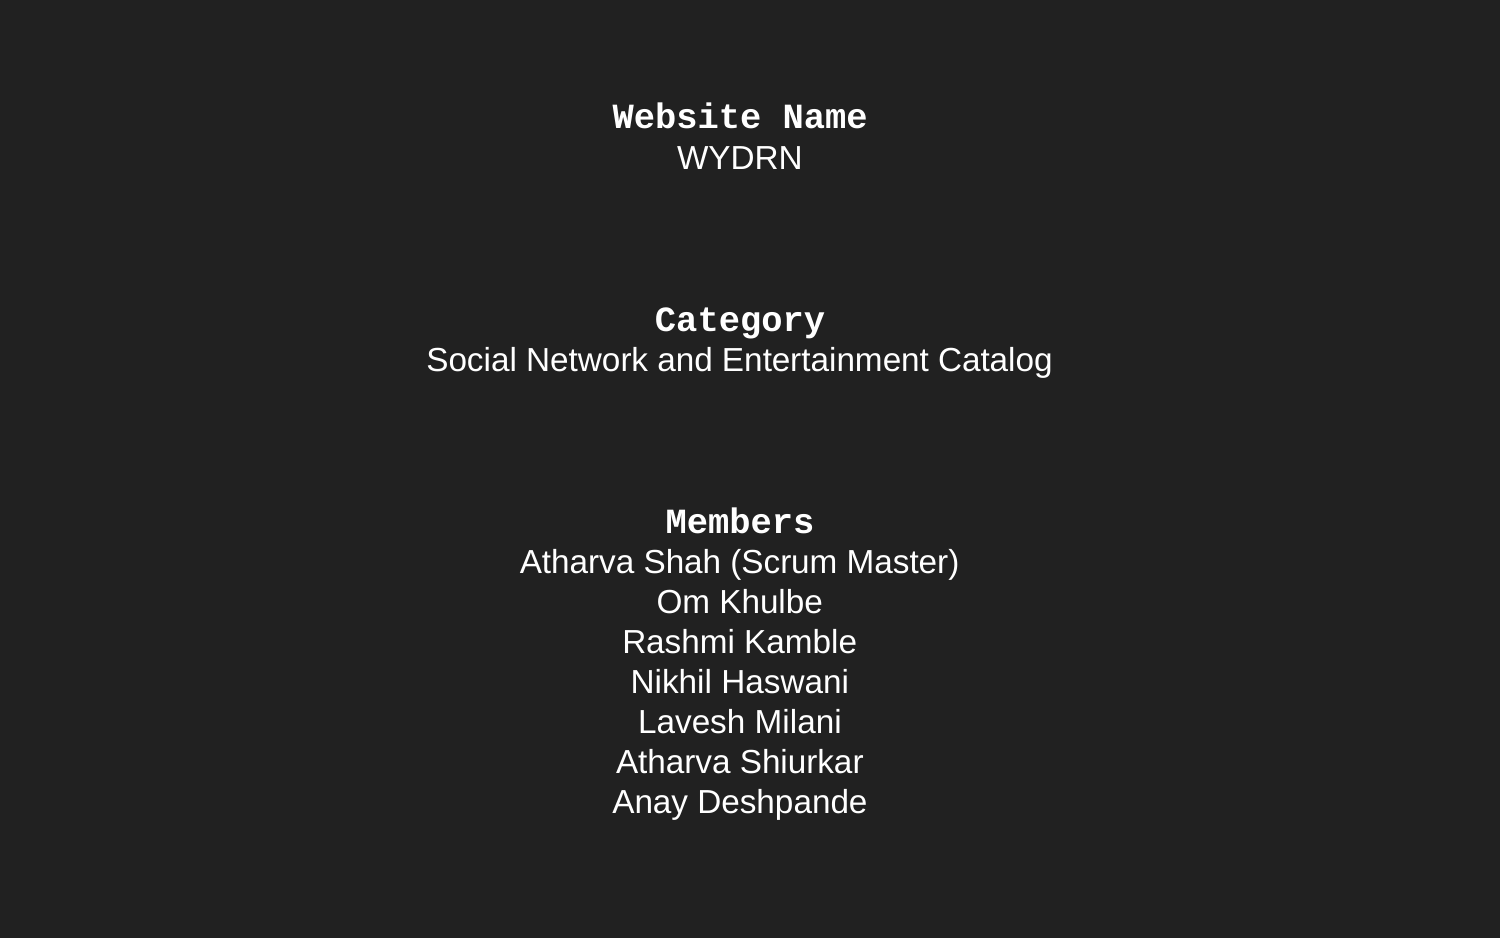

Website Name
WYDRN

Category
Social Network and Entertainment Catalog

Members
Atharva Shah (Scrum Master)
Om Khulbe
Rashmi Kamble
Nikhil Haswani
Lavesh Milani
Atharva Shiurkar
Anay Deshpande